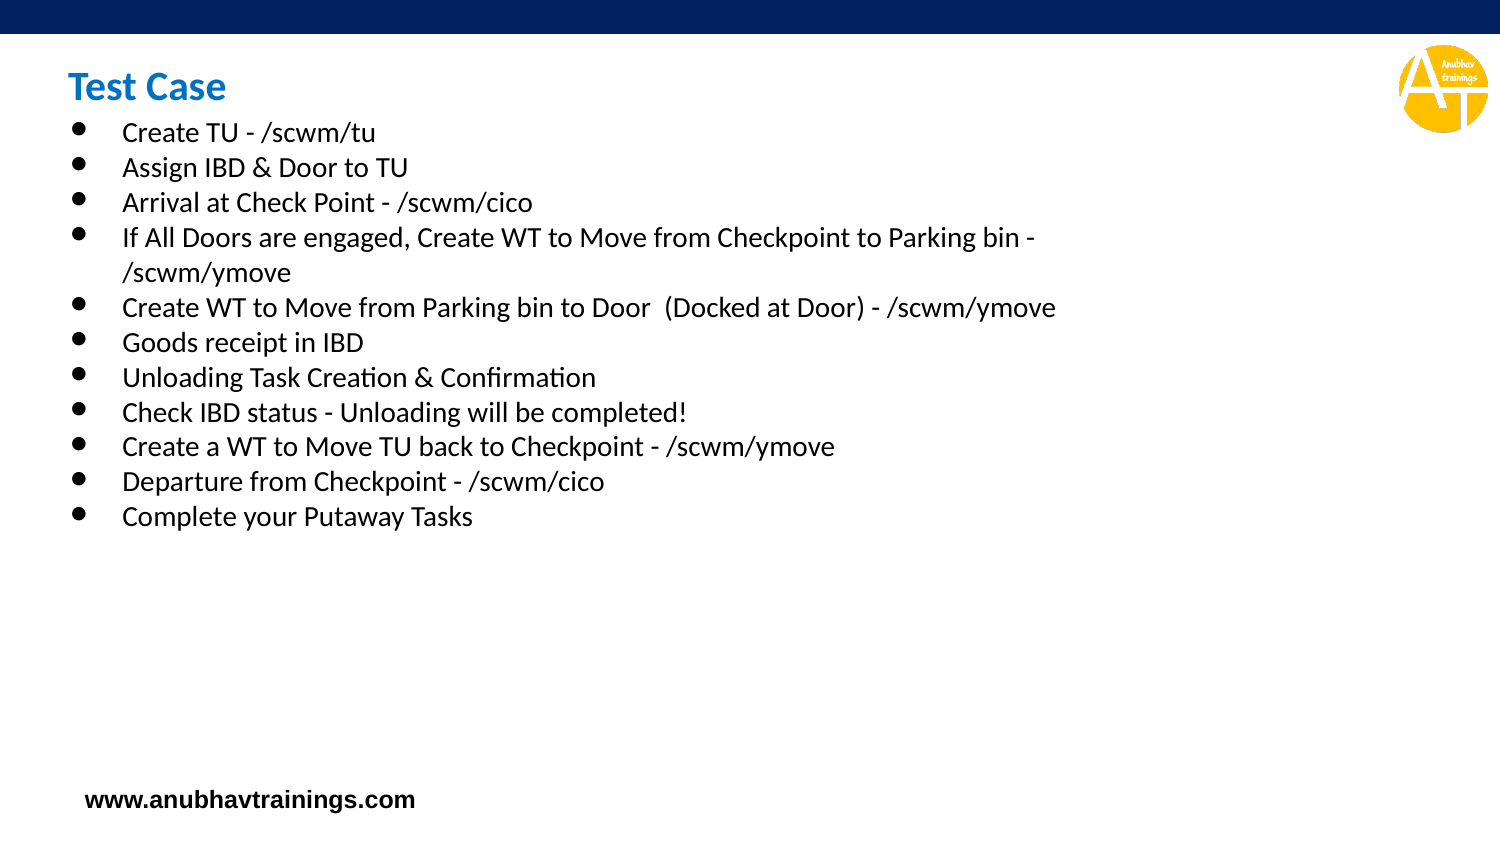

Test Case

Create TU - /scwm/tu
Assign IBD & Door to TU
Arrival at Check Point - /scwm/cico
If All Doors are engaged, Create WT to Move from Checkpoint to Parking bin - /scwm/ymove
Create WT to Move from Parking bin to Door  (Docked at Door) - /scwm/ymove
Goods receipt in IBD
Unloading Task Creation & Confirmation
Check IBD status - Unloading will be completed!
Create a WT to Move TU back to Checkpoint - /scwm/ymove
Departure from Checkpoint - /scwm/cico
Complete your Putaway Tasks

www.anubhavtrainings.com